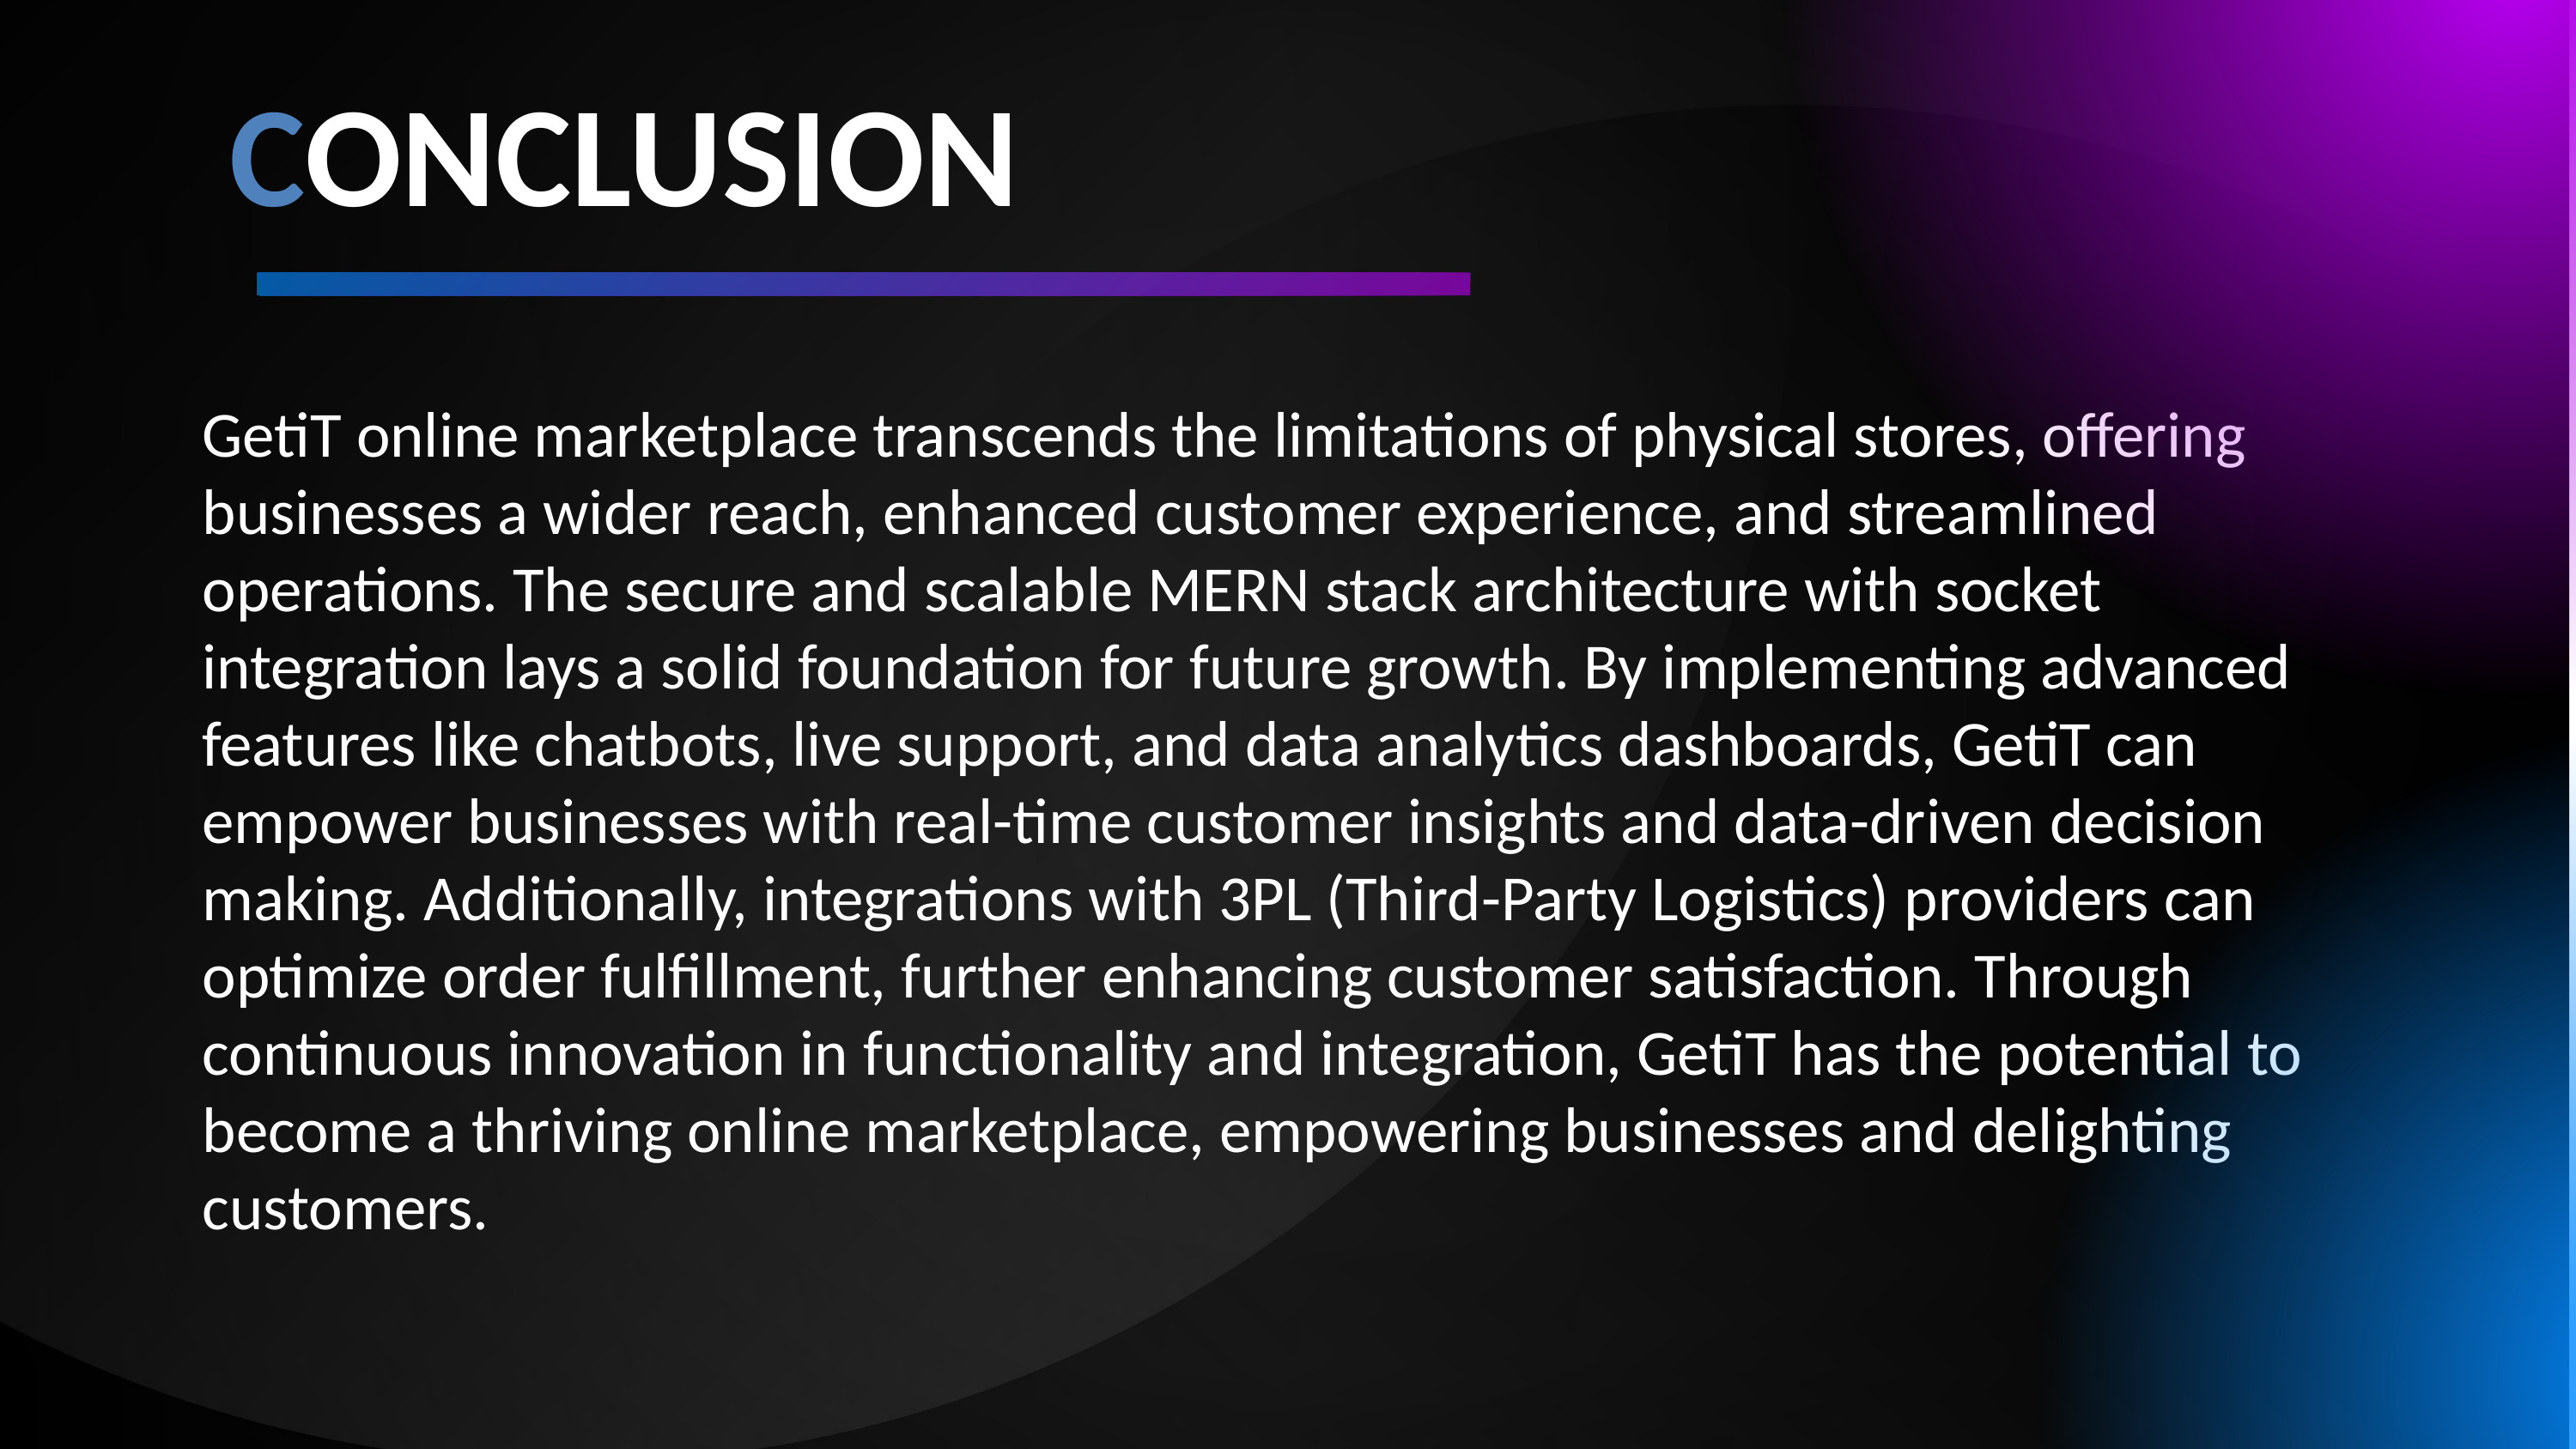

# CONCLUSION

GetiT online marketplace transcends the limitations of physical stores, offering businesses a wider reach, enhanced customer experience, and streamlined operations. The secure and scalable MERN stack architecture with socket integration lays a solid foundation for future growth. By implementing advanced features like chatbots, live support, and data analytics dashboards, GetiT can empower businesses with real-time customer insights and data-driven decision making. Additionally, integrations with 3PL (Third-Party Logistics) providers can optimize order fulfillment, further enhancing customer satisfaction. Through continuous innovation in functionality and integration, GetiT has the potential to become a thriving online marketplace, empowering businesses and delighting customers.